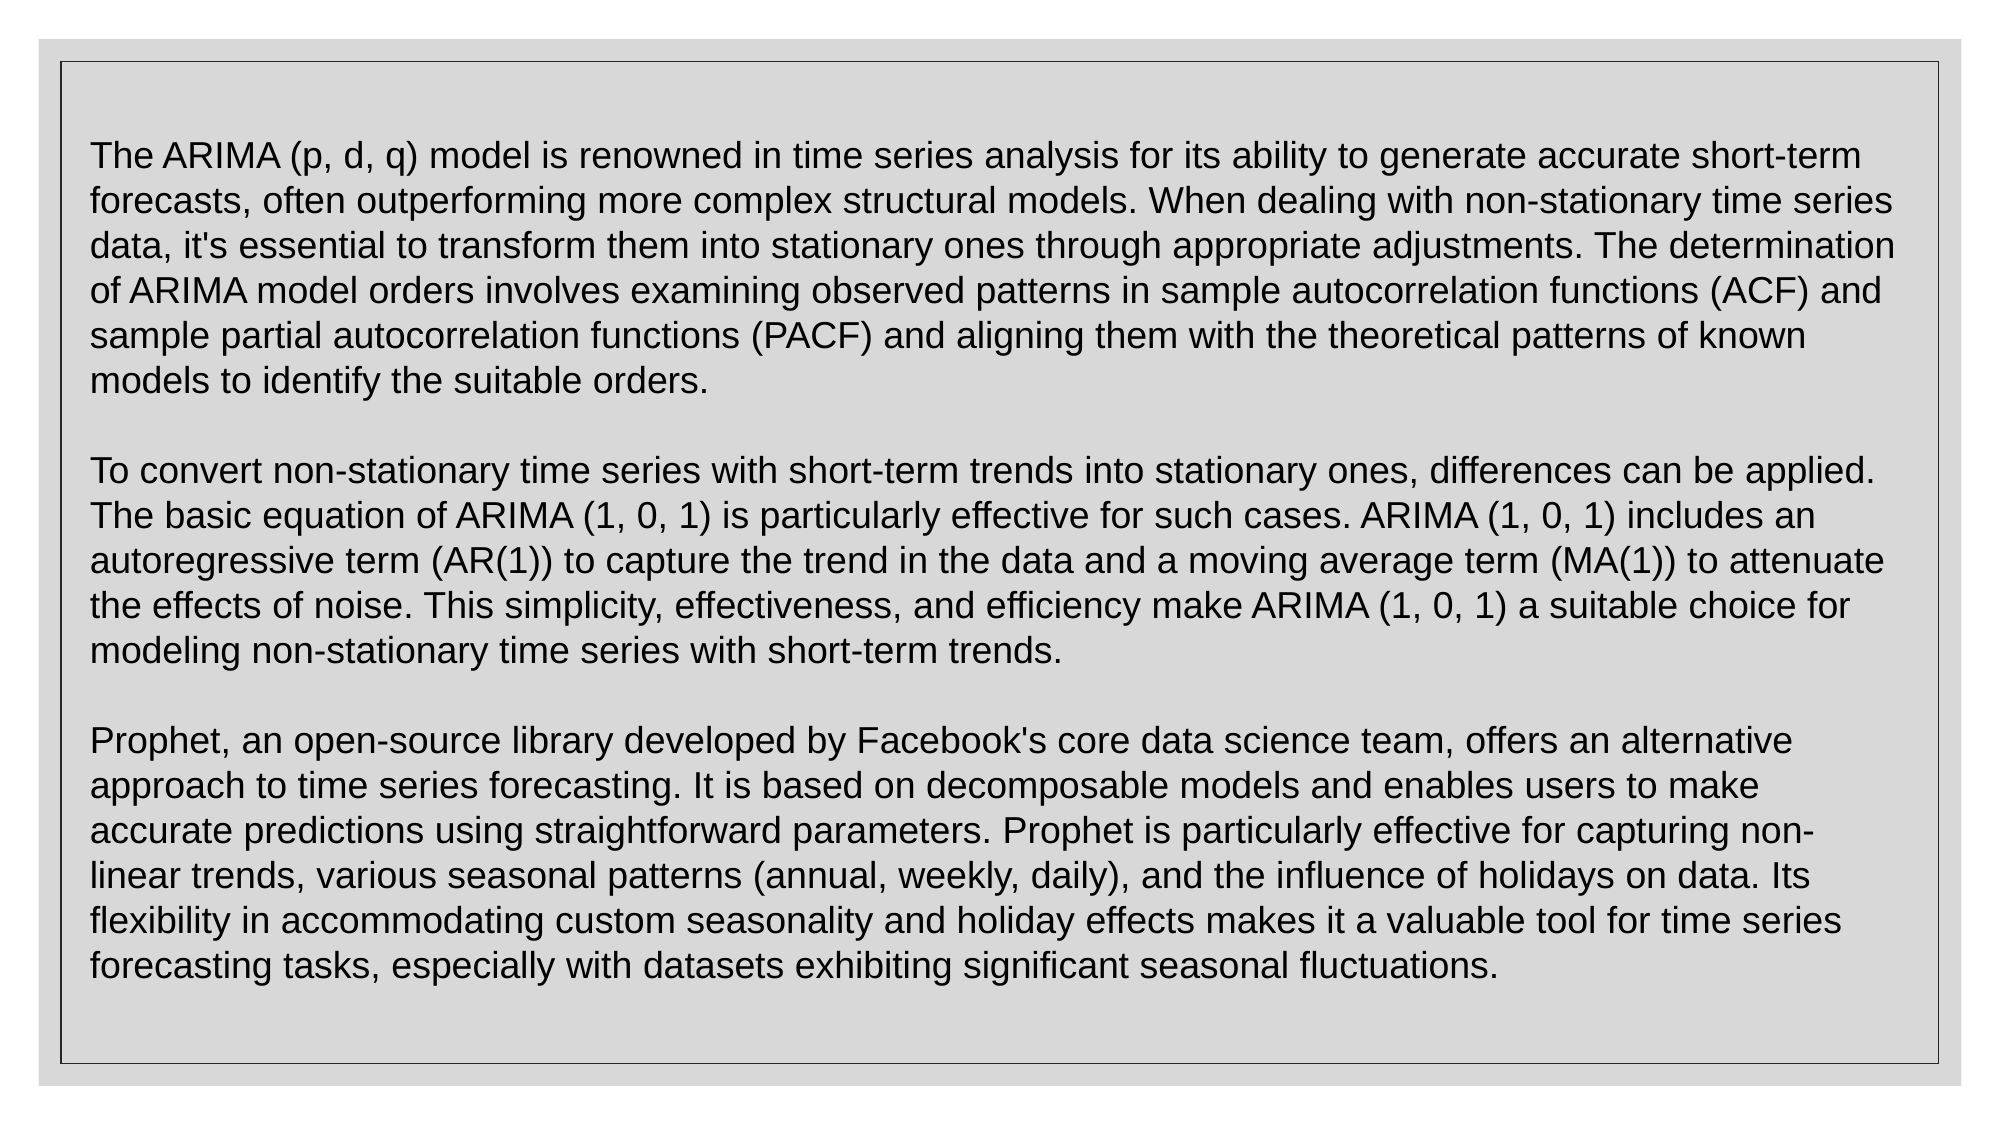

The ARIMA (p, d, q) model is renowned in time series analysis for its ability to generate accurate short-term forecasts, often outperforming more complex structural models. When dealing with non-stationary time series data, it's essential to transform them into stationary ones through appropriate adjustments. The determination of ARIMA model orders involves examining observed patterns in sample autocorrelation functions (ACF) and sample partial autocorrelation functions (PACF) and aligning them with the theoretical patterns of known models to identify the suitable orders.

To convert non-stationary time series with short-term trends into stationary ones, differences can be applied. The basic equation of ARIMA (1, 0, 1) is particularly effective for such cases. ARIMA (1, 0, 1) includes an autoregressive term (AR(1)) to capture the trend in the data and a moving average term (MA(1)) to attenuate the effects of noise. This simplicity, effectiveness, and efficiency make ARIMA (1, 0, 1) a suitable choice for modeling non-stationary time series with short-term trends.

Prophet, an open-source library developed by Facebook's core data science team, offers an alternative approach to time series forecasting. It is based on decomposable models and enables users to make accurate predictions using straightforward parameters. Prophet is particularly effective for capturing non-linear trends, various seasonal patterns (annual, weekly, daily), and the influence of holidays on data. Its flexibility in accommodating custom seasonality and holiday effects makes it a valuable tool for time series forecasting tasks, especially with datasets exhibiting significant seasonal fluctuations.